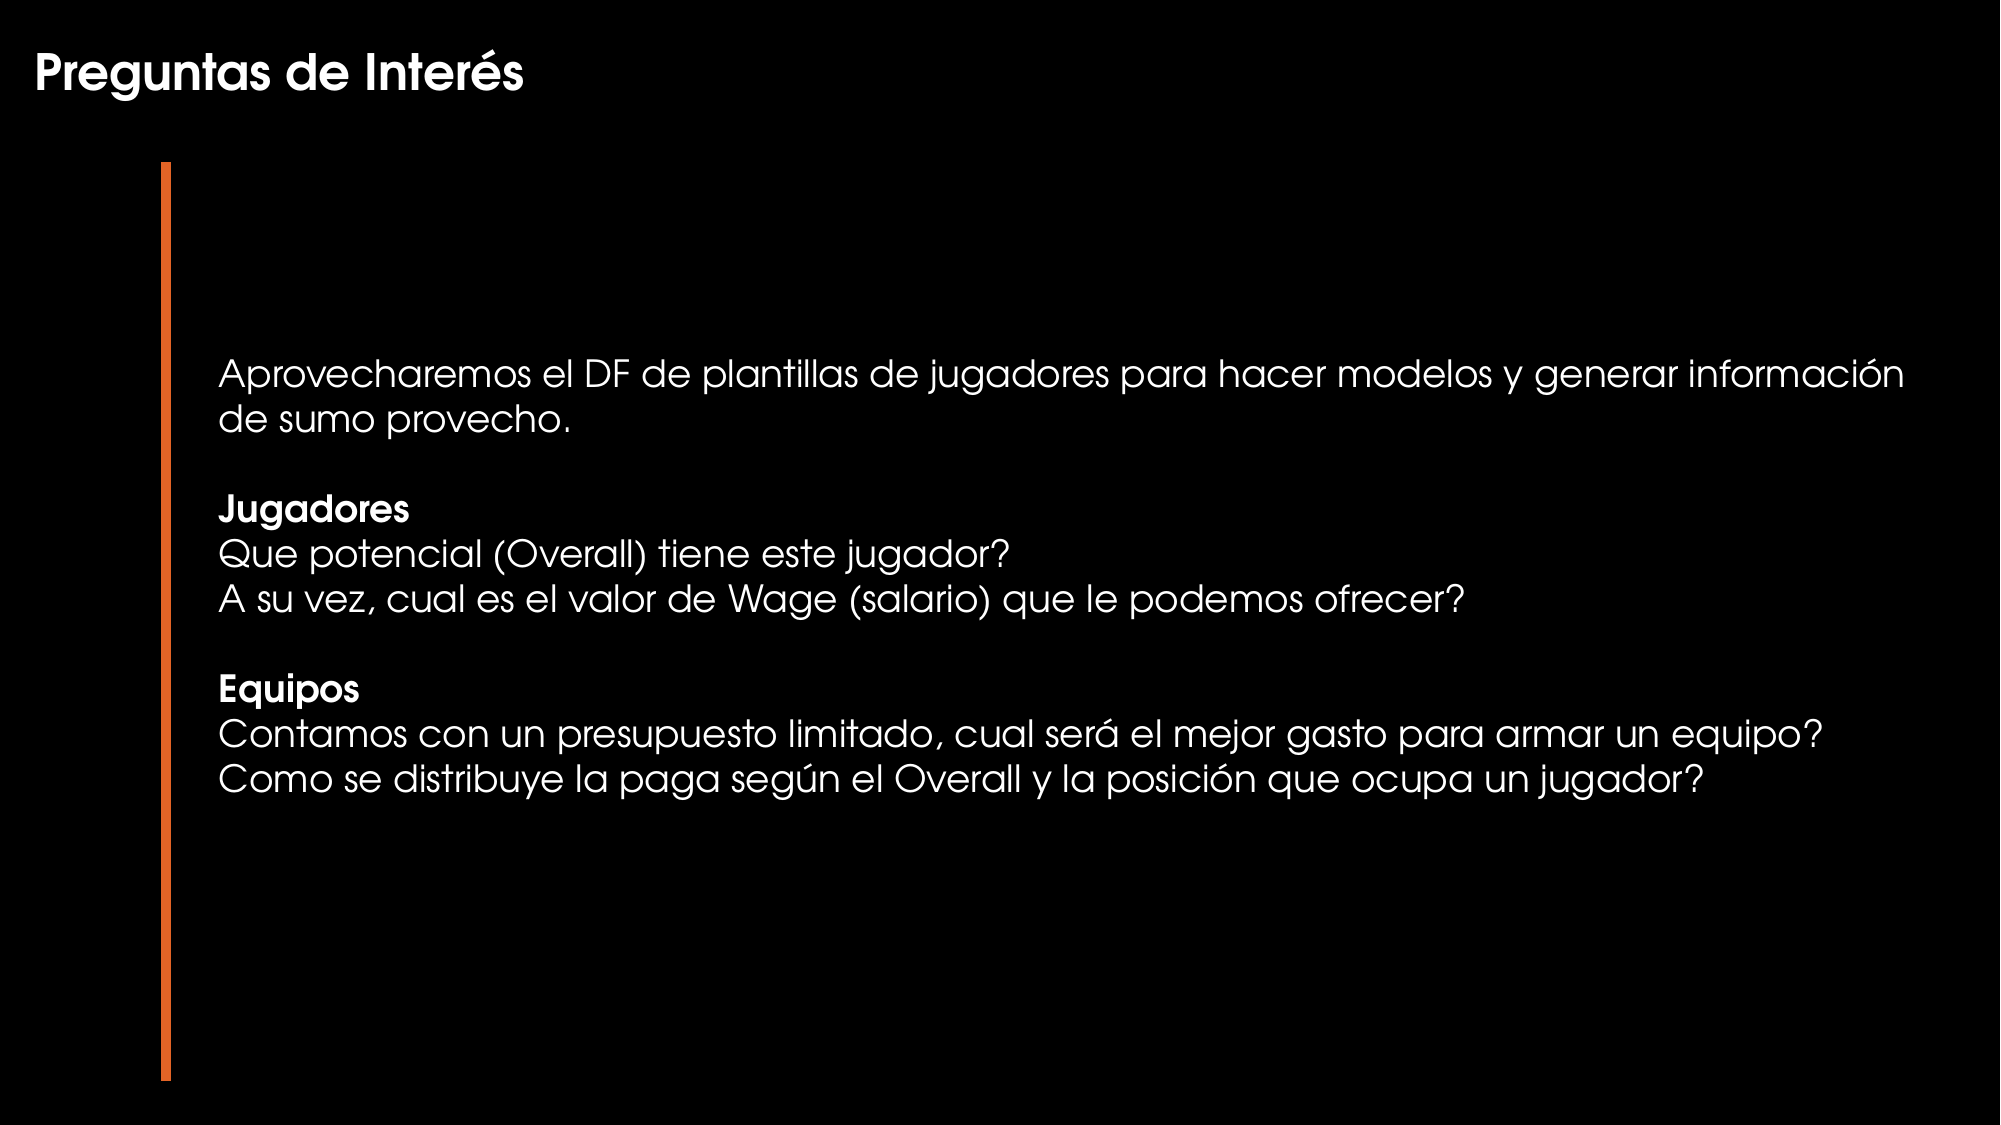

Preguntas de Interés
Aprovecharemos el DF de plantillas de jugadores para hacer modelos y generar información de sumo provecho.

Jugadores
Que potencial (Overall) tiene este jugador?
A su vez, cual es el valor de Wage (salario) que le podemos ofrecer?

Equipos
Contamos con un presupuesto limitado, cual será el mejor gasto para armar un equipo?
Como se distribuye la paga según el Overall y la posición que ocupa un jugador?